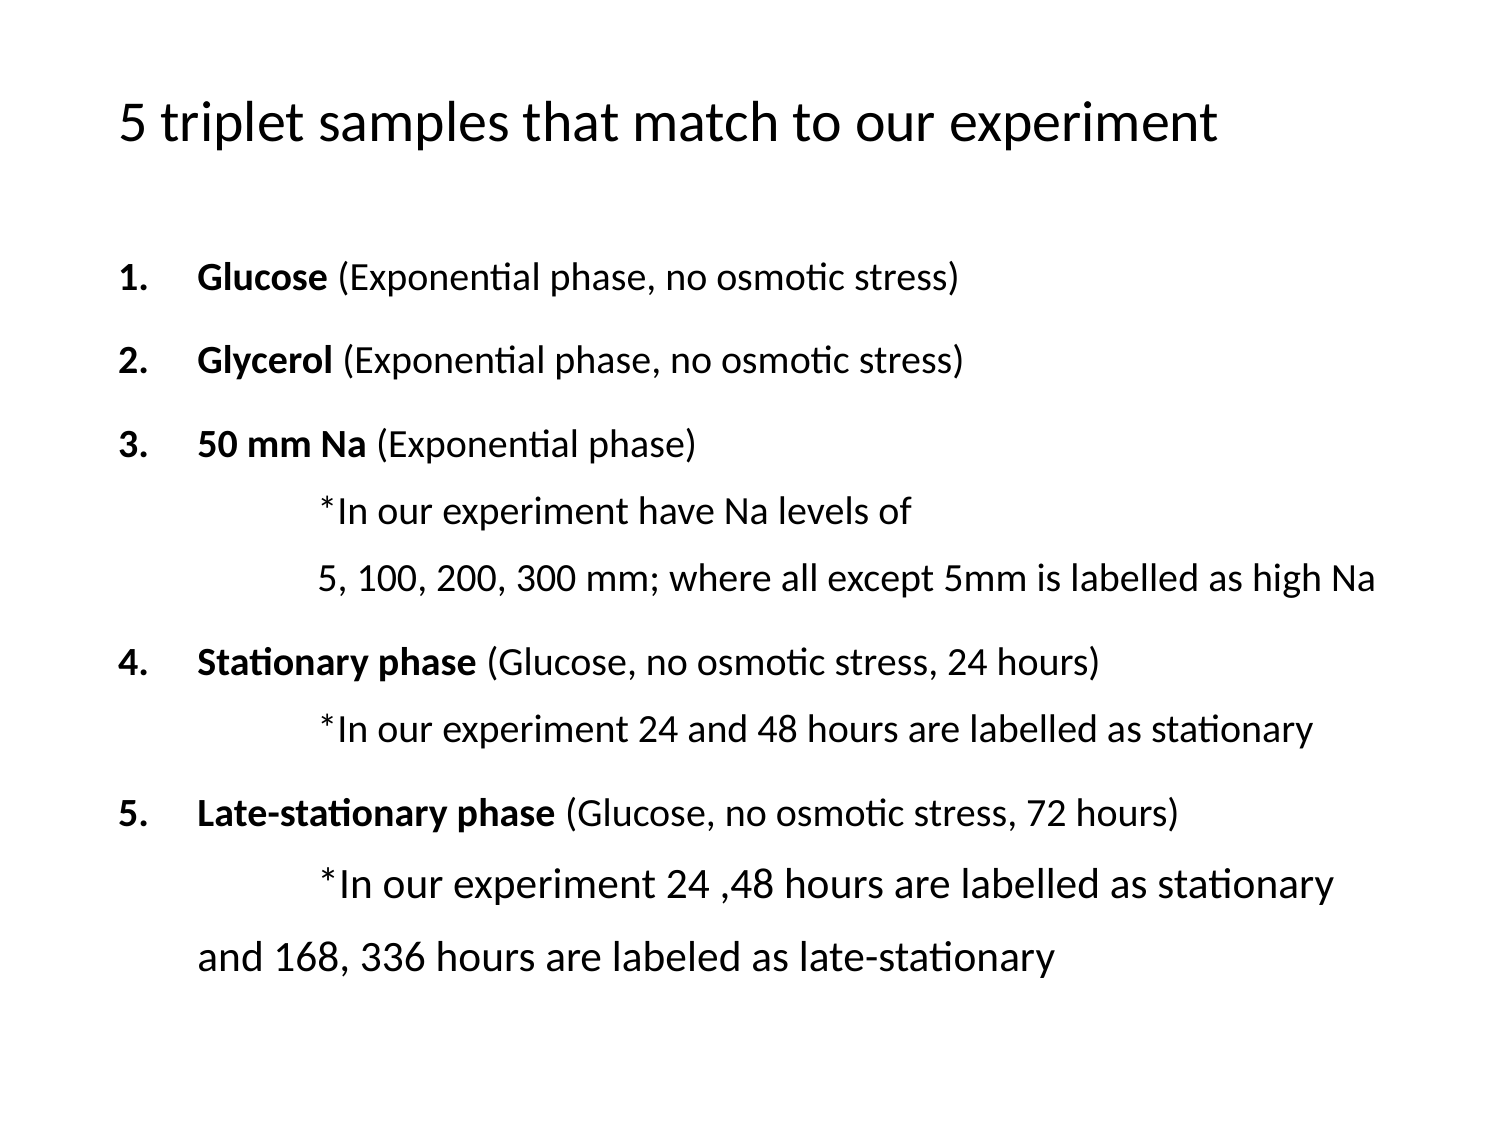

# 5 triplet samples that match to our experiment
Glucose (Exponential phase, no osmotic stress)
Glycerol (Exponential phase, no osmotic stress)
50 mm Na (Exponential phase)
	*In our experiment have Na levels of
	5, 100, 200, 300 mm; where all except 5mm is labelled as high Na
Stationary phase (Glucose, no osmotic stress, 24 hours)
	*In our experiment 24 and 48 hours are labelled as stationary
Late-stationary phase (Glucose, no osmotic stress, 72 hours)
	*In our experiment 24 ,48 hours are labelled as stationary and 168, 336 hours are labeled as late-stationary